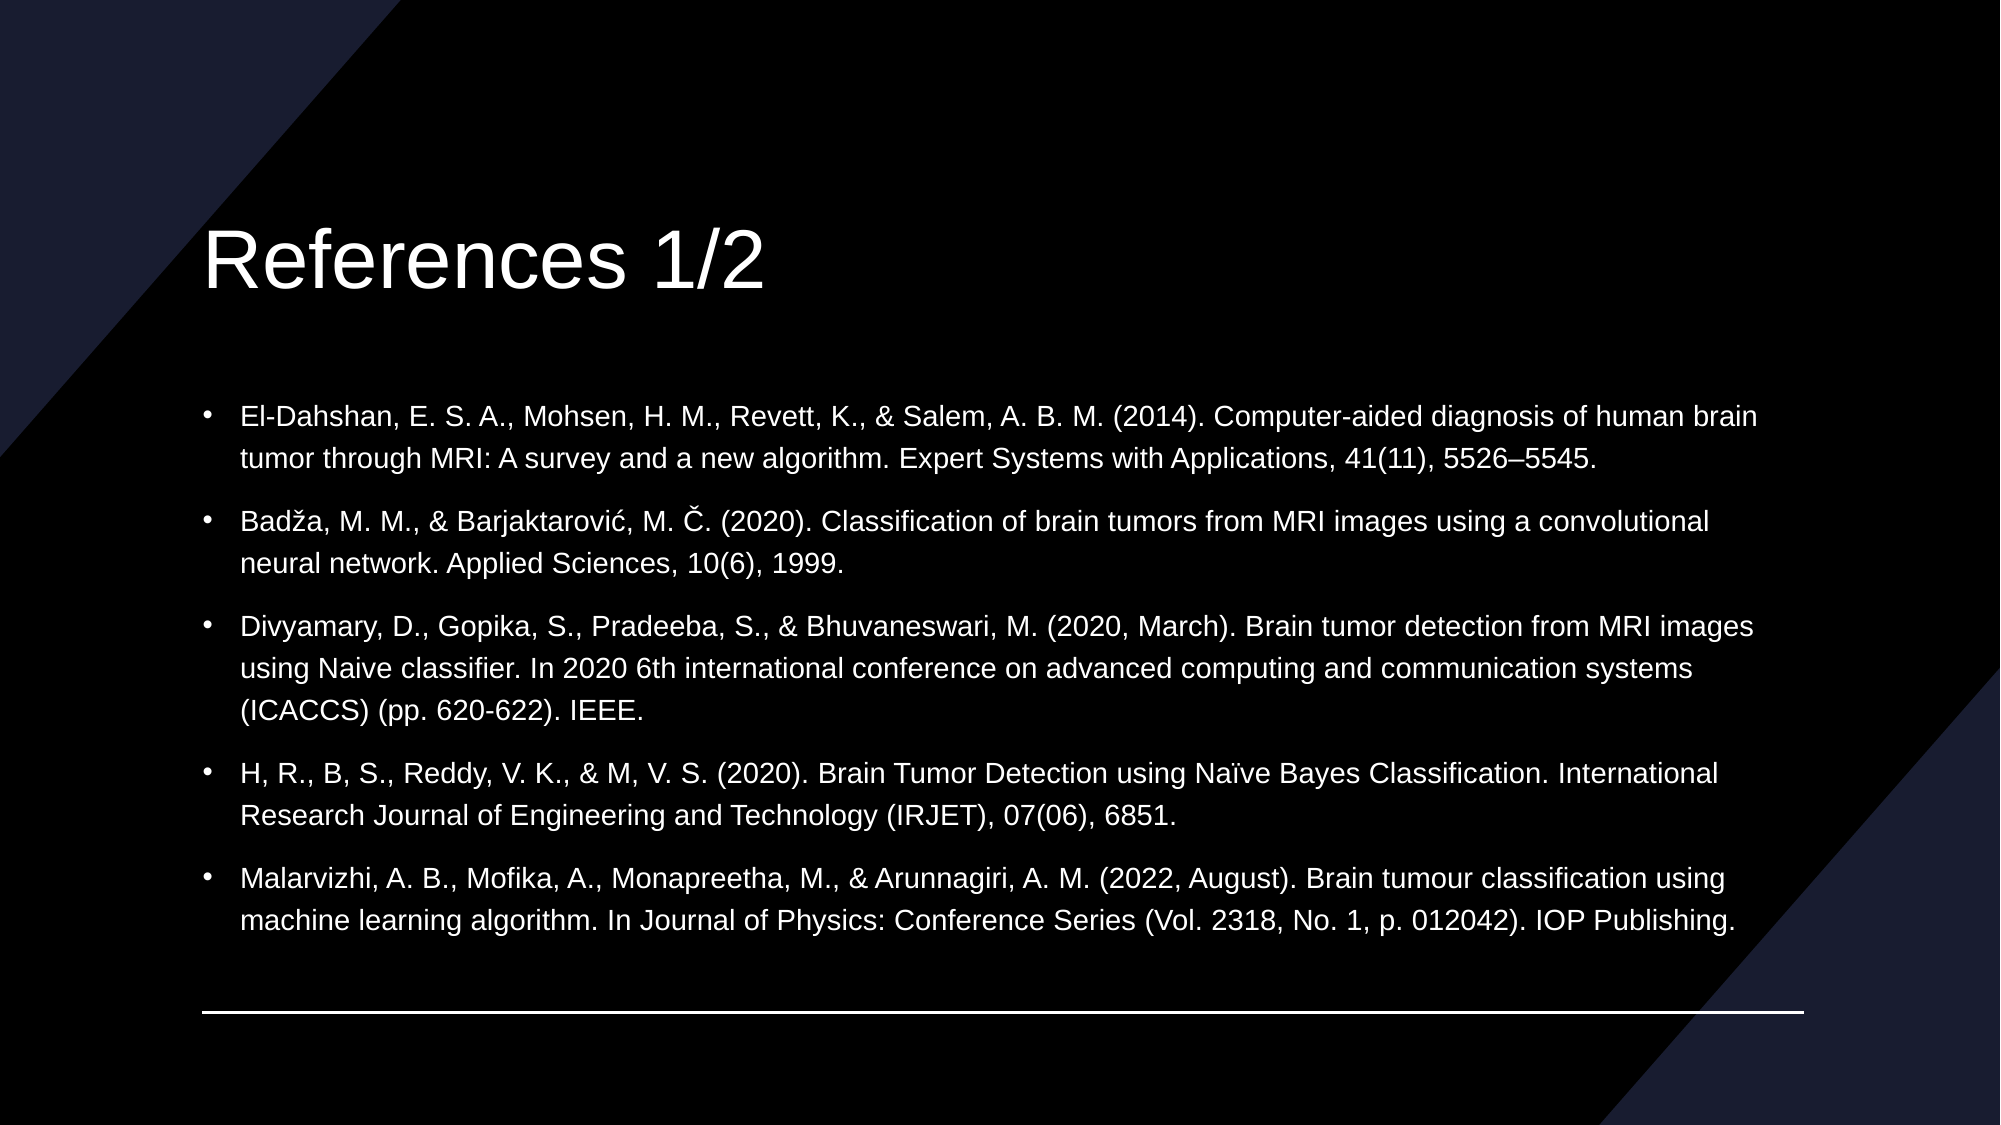

# References 1/2
El-Dahshan, E. S. A., Mohsen, H. M., Revett, K., & Salem, A. B. M. (2014). Computer-aided diagnosis of human brain tumor through MRI: A survey and a new algorithm. Expert Systems with Applications, 41(11), 5526–5545.
Badža, M. M., & Barjaktarović, M. Č. (2020). Classification of brain tumors from MRI images using a convolutional neural network. Applied Sciences, 10(6), 1999.
Divyamary, D., Gopika, S., Pradeeba, S., & Bhuvaneswari, M. (2020, March). Brain tumor detection from MRI images using Naive classifier. In 2020 6th international conference on advanced computing and communication systems (ICACCS) (pp. 620-622). IEEE.
H, R., B, S., Reddy, V. K., & M, V. S. (2020). Brain Tumor Detection using Naïve Bayes Classification. International Research Journal of Engineering and Technology (IRJET), 07(06), 6851.
Malarvizhi, A. B., Mofika, A., Monapreetha, M., & Arunnagiri, A. M. (2022, August). Brain tumour classification using machine learning algorithm. In Journal of Physics: Conference Series (Vol. 2318, No. 1, p. 012042). IOP Publishing.